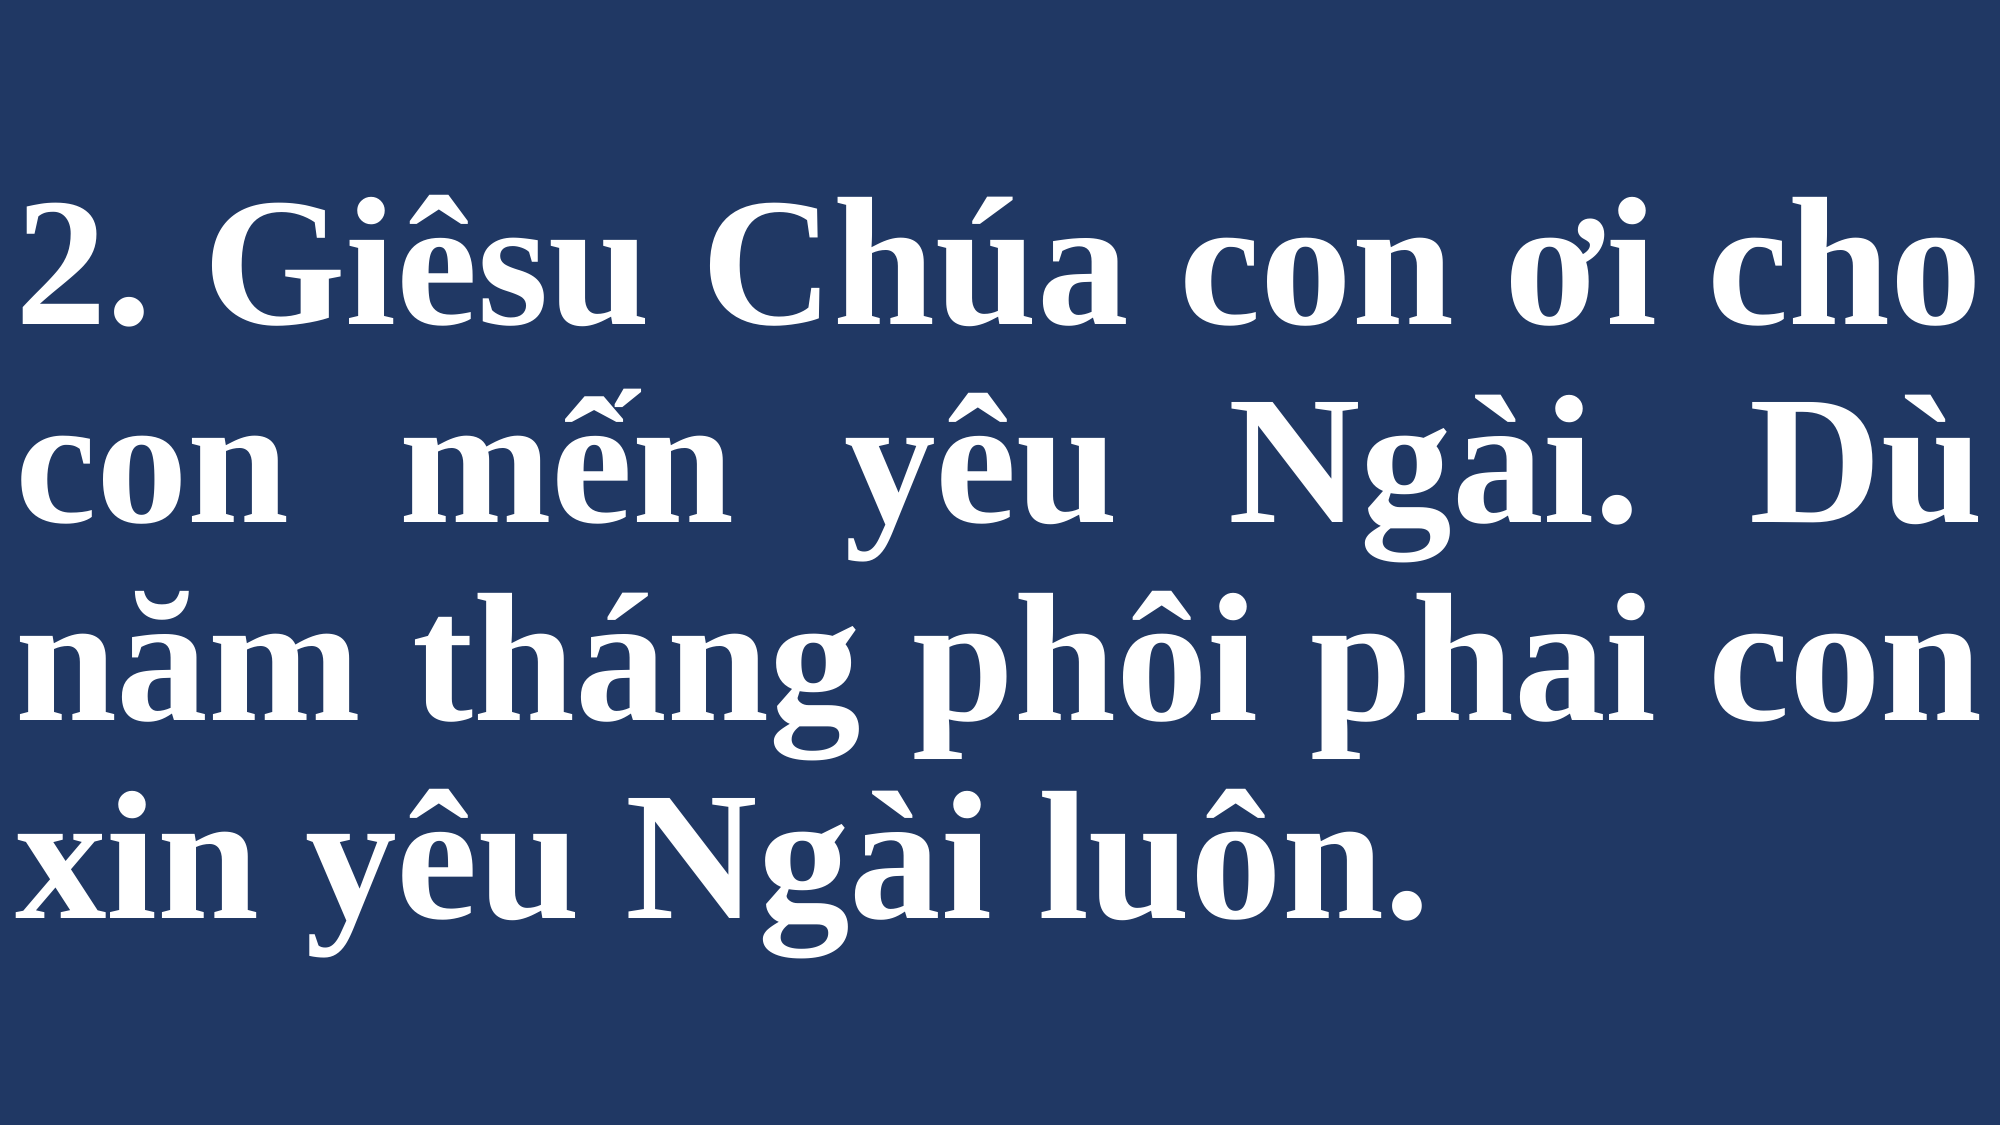

# 2. Giêsu Chúa con ơi cho con mến yêu Ngài. Dù năm tháng phôi phai con xin yêu Ngài luôn.